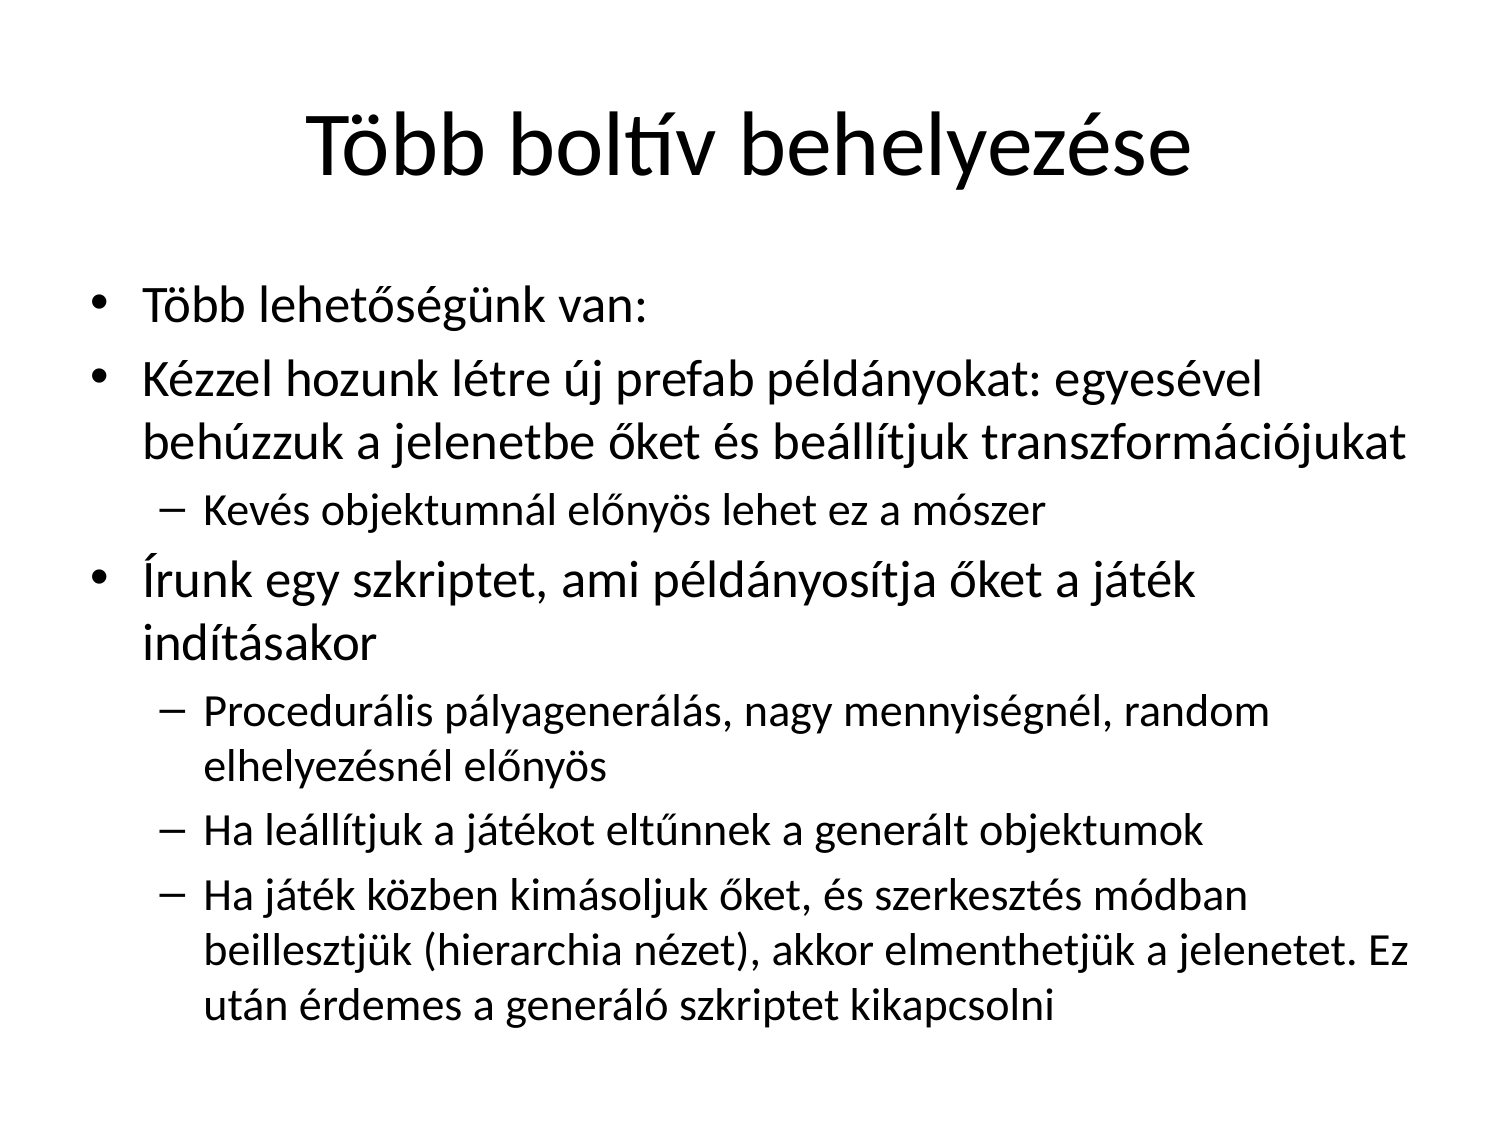

# Több boltív behelyezése
Több lehetőségünk van:
Kézzel hozunk létre új prefab példányokat: egyesével behúzzuk a jelenetbe őket és beállítjuk transzformációjukat
Kevés objektumnál előnyös lehet ez a mószer
Írunk egy szkriptet, ami példányosítja őket a játék indításakor
Procedurális pályagenerálás, nagy mennyiségnél, random elhelyezésnél előnyös
Ha leállítjuk a játékot eltűnnek a generált objektumok
Ha játék közben kimásoljuk őket, és szerkesztés módban beillesztjük (hierarchia nézet), akkor elmenthetjük a jelenetet. Ez után érdemes a generáló szkriptet kikapcsolni